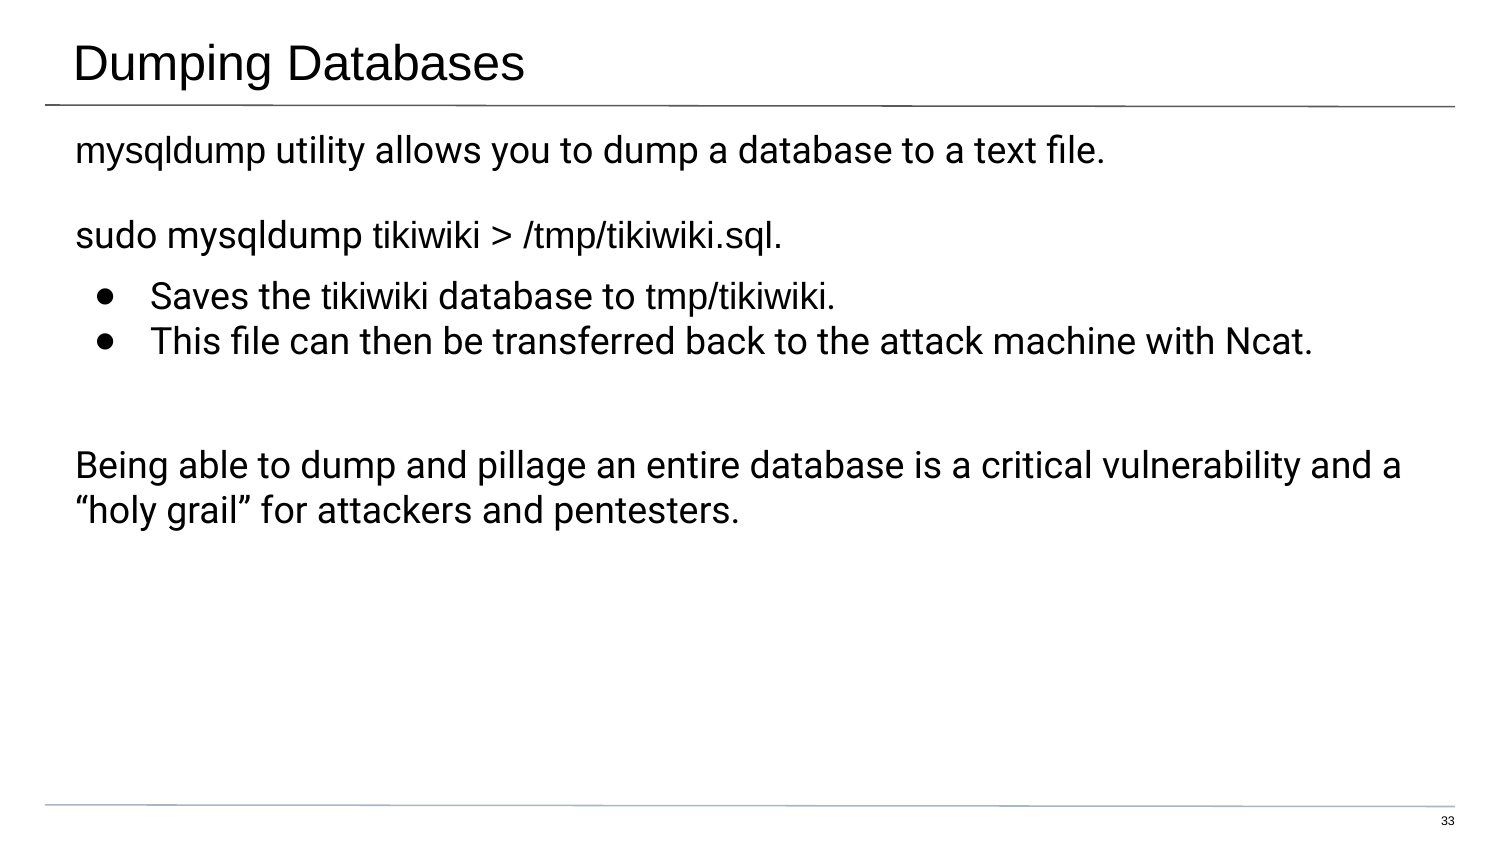

# Dumping Databases
mysqldump utility allows you to dump a database to a text file.
sudo mysqldump tikiwiki > /tmp/tikiwiki.sql.
Saves the tikiwiki database to tmp/tikiwiki.
This file can then be transferred back to the attack machine with Ncat.

Being able to dump and pillage an entire database is a critical vulnerability and a “holy grail” for attackers and pentesters.

33